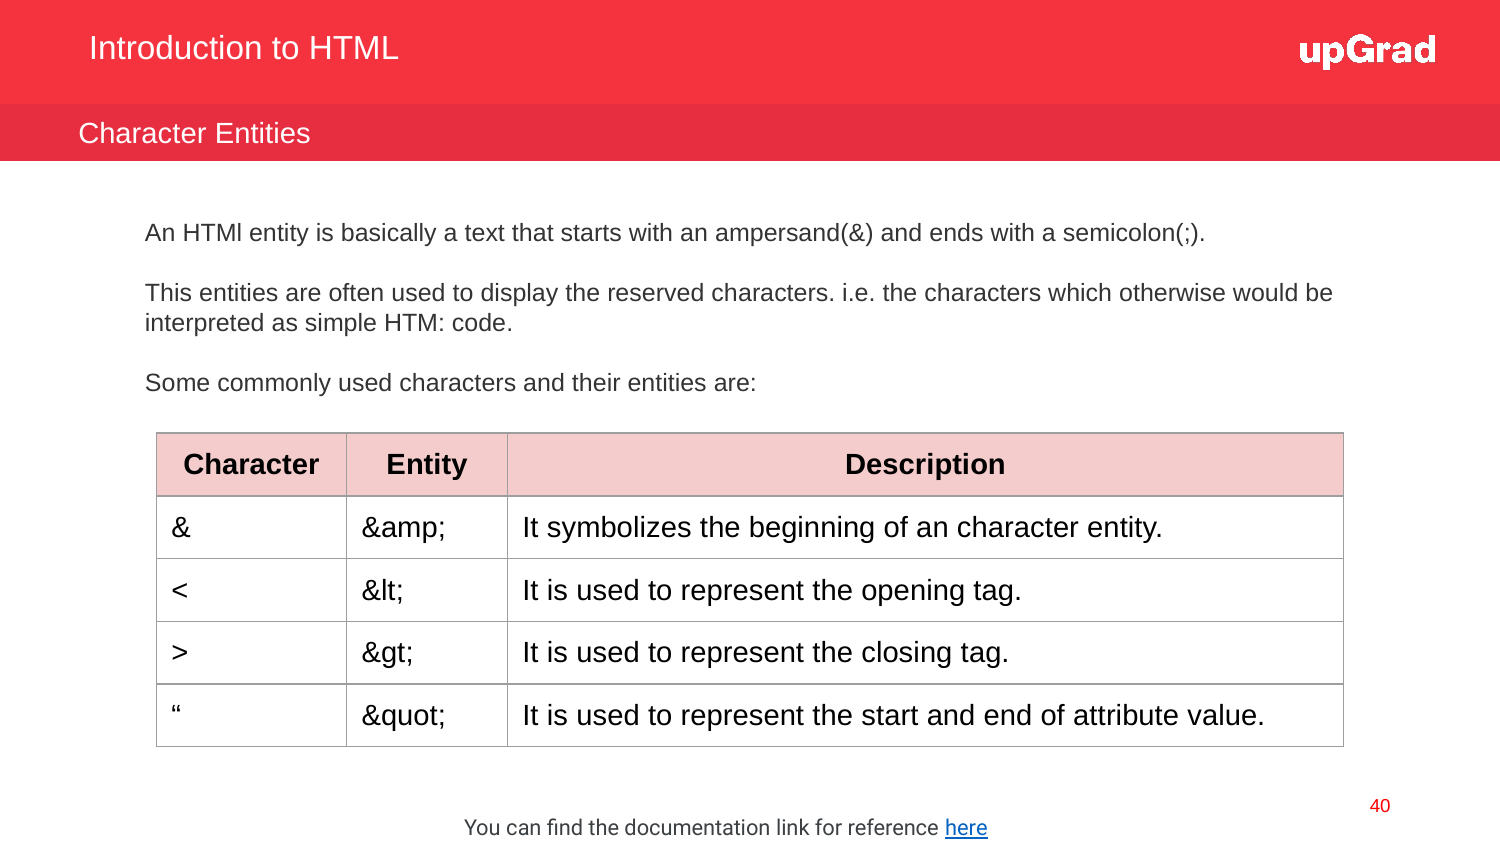

Introduction to HTML

Character Entities
An HTMl entity is basically a text that starts with an ampersand(&) and ends with a semicolon(;).

This entities are often used to display the reserved characters. i.e. the characters which otherwise would be interpreted as simple HTM: code.

Some commonly used characters and their entities are:

| Character | Entity | Description |
| --- | --- | --- |
| & | &amp; | It symbolizes the beginning of an character entity. |
| < | &lt; | It is used to represent the opening tag. |
| > | &gt; | It is used to represent the closing tag. |
| “ | &quot; | It is used to represent the start and end of attribute value. |
40
You can find the documentation link for reference here